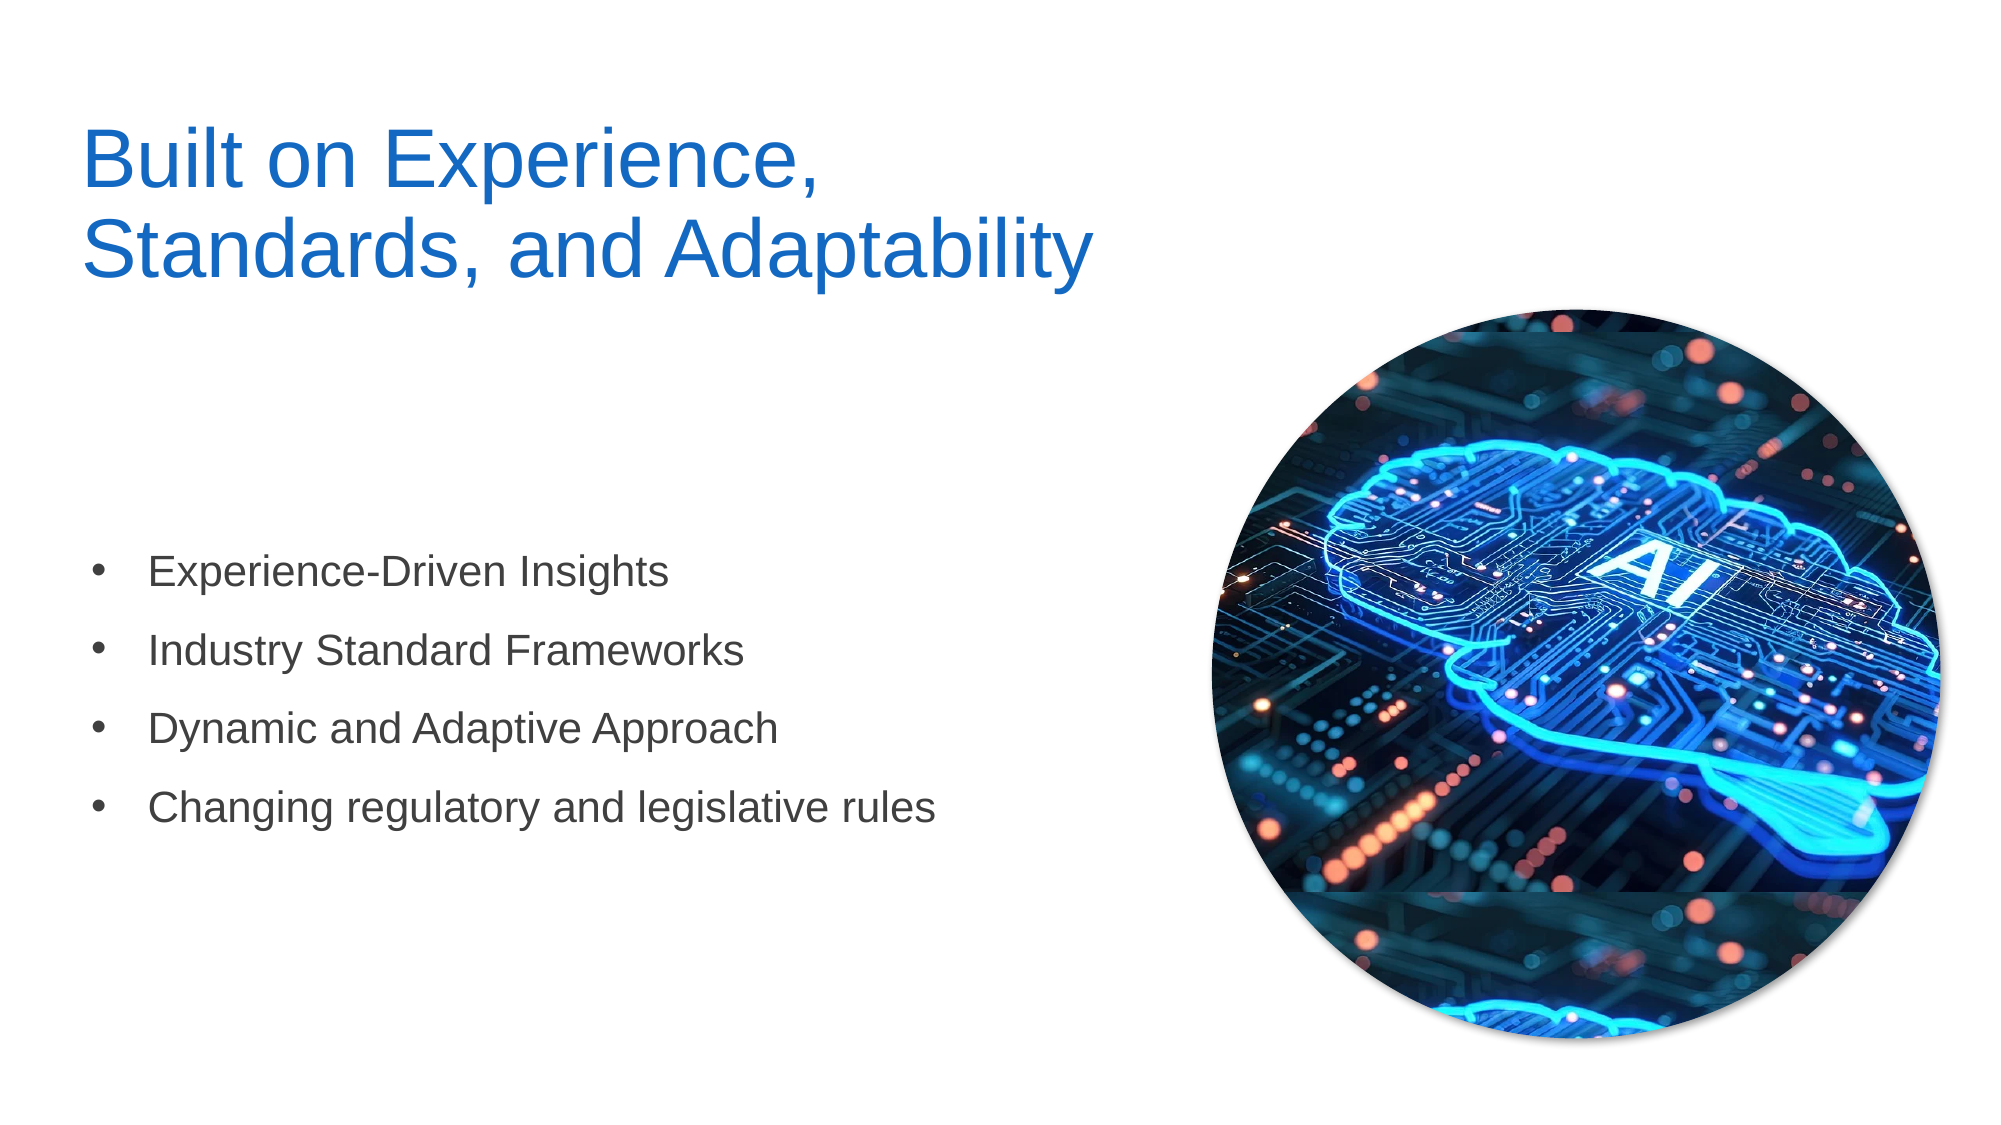

Built on Experience,
Standards, and Adaptability

Experience-Driven Insights
Industry Standard Frameworks
Dynamic and Adaptive Approach
Changing regulatory and legislative rules